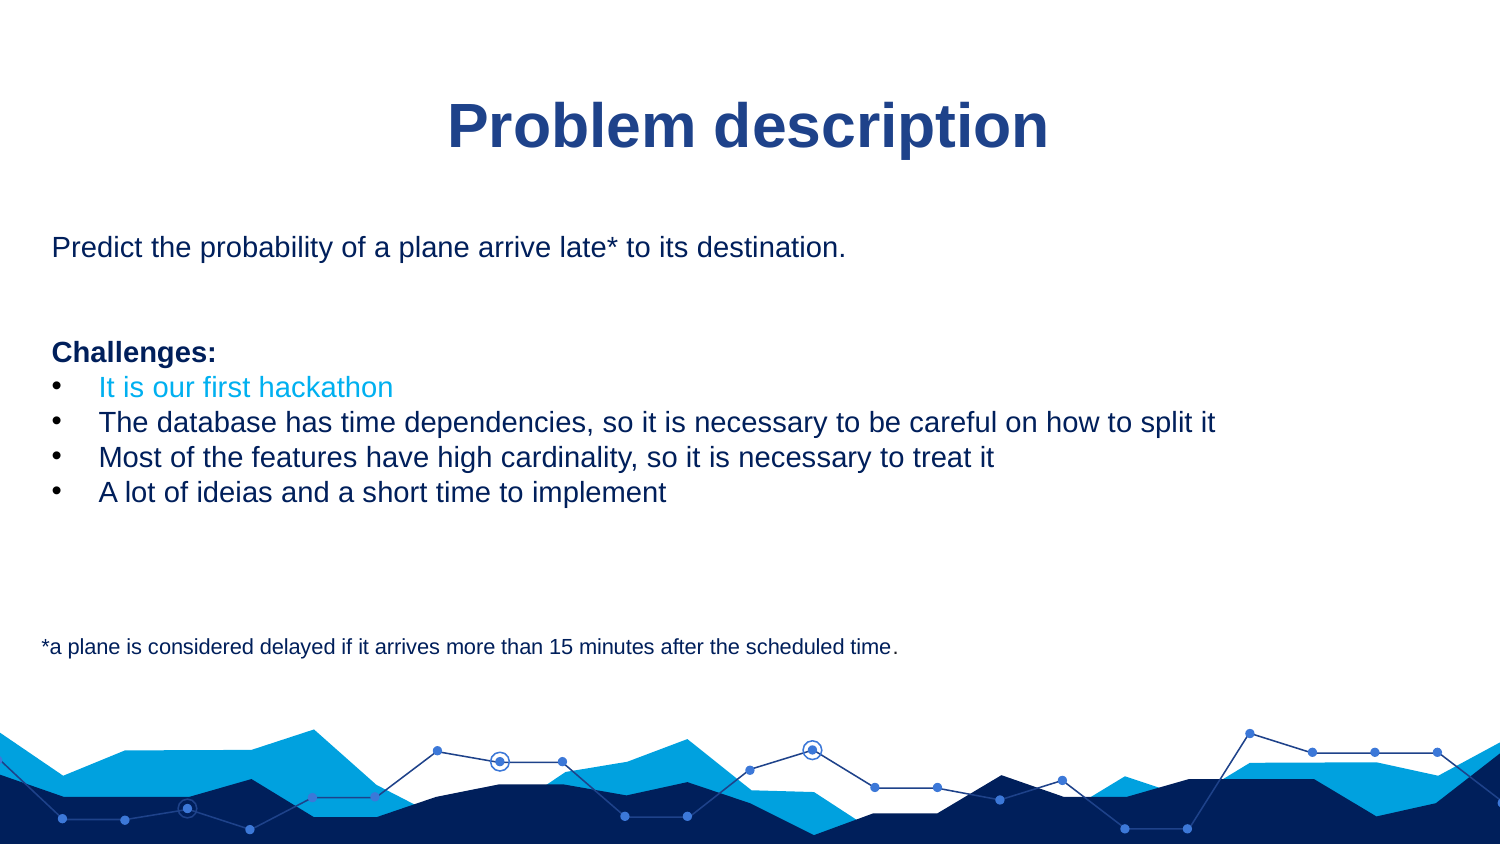

# Problem description
Predict the probability of a plane arrive late* to its destination.

Challenges:
It is our first hackathon
The database has time dependencies, so it is necessary to be careful on how to split it
Most of the features have high cardinality, so it is necessary to treat it
A lot of ideias and a short time to implement

*a plane is considered delayed if it arrives more than 15 minutes after the scheduled time.